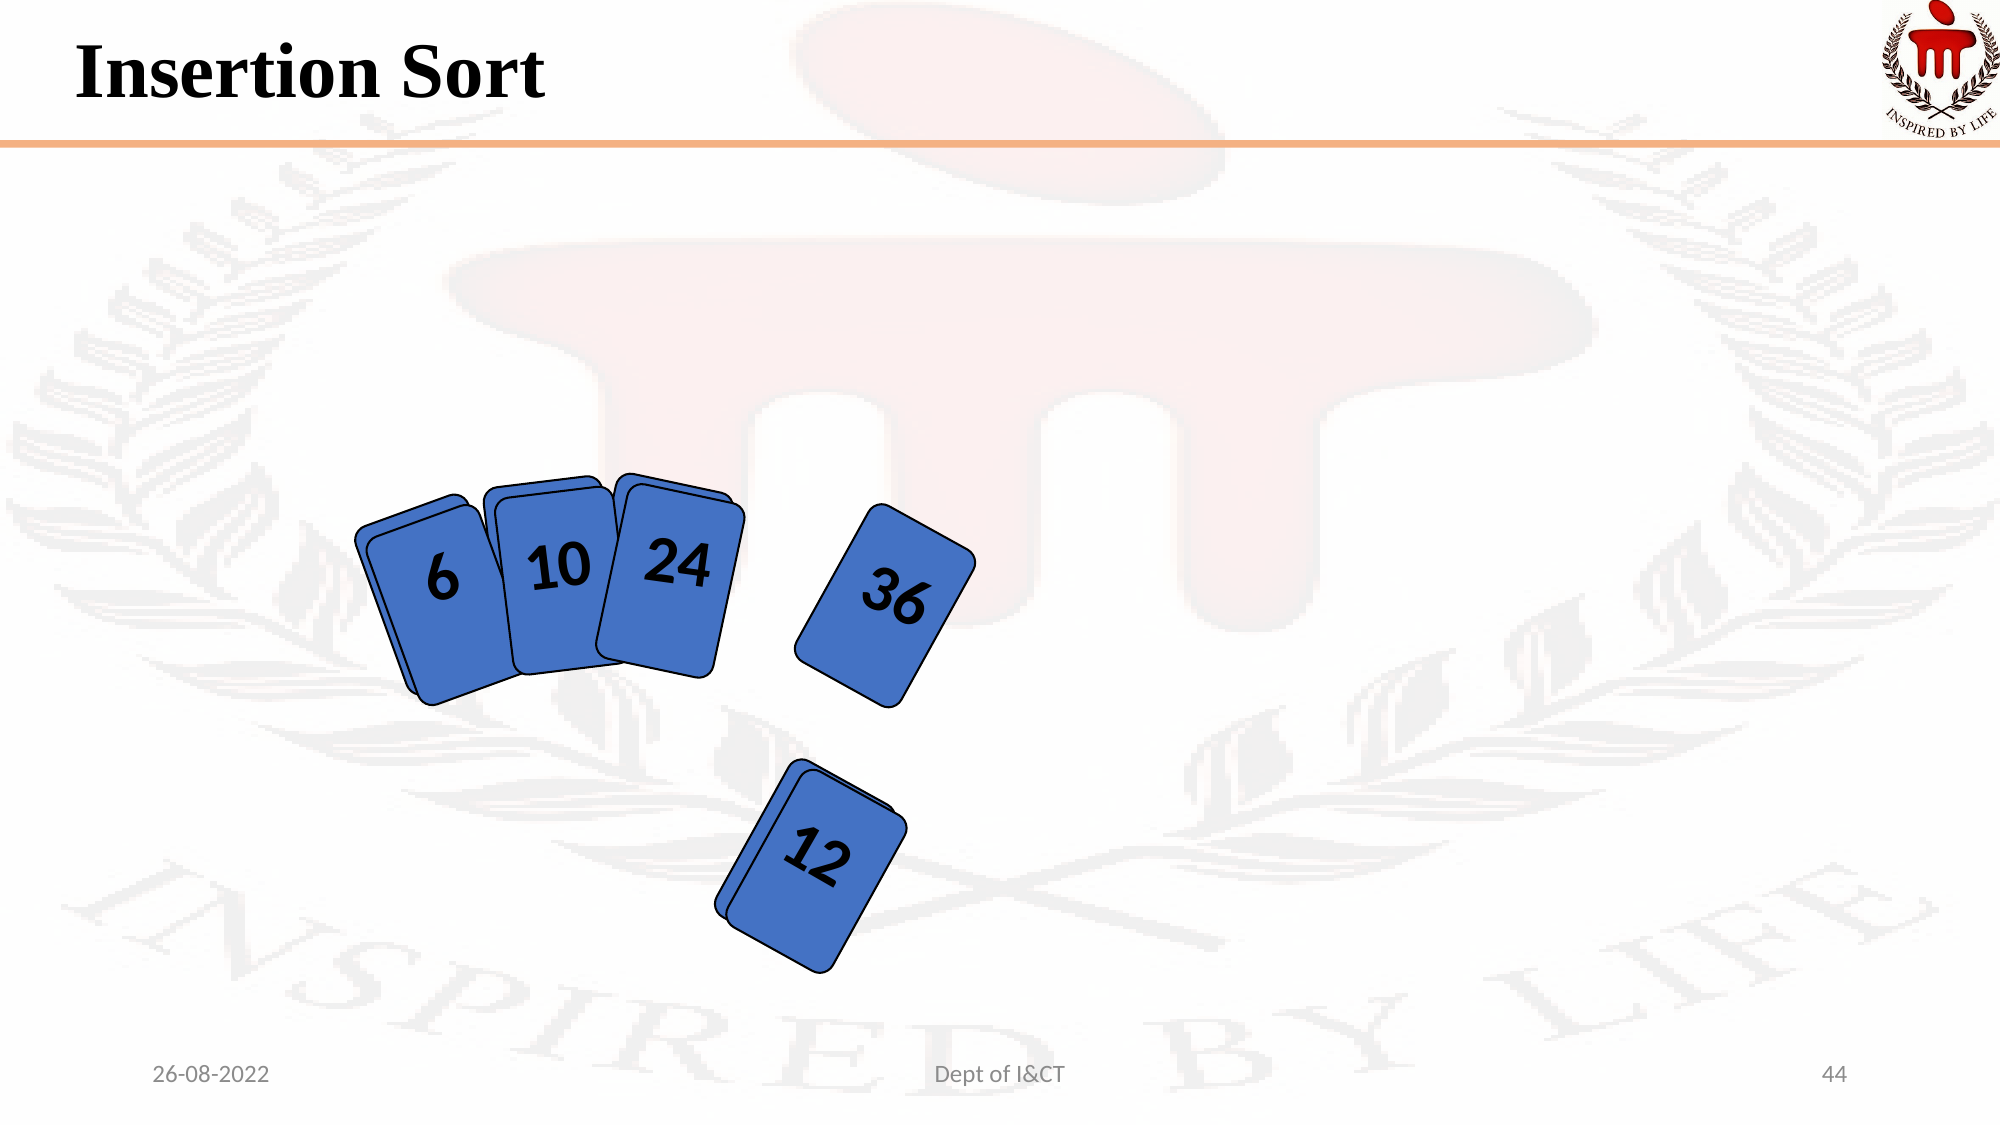

# Insertion Sort

24
10

6

24
10

6

36

12
12
26-08-2022
44
Dept of I&CT